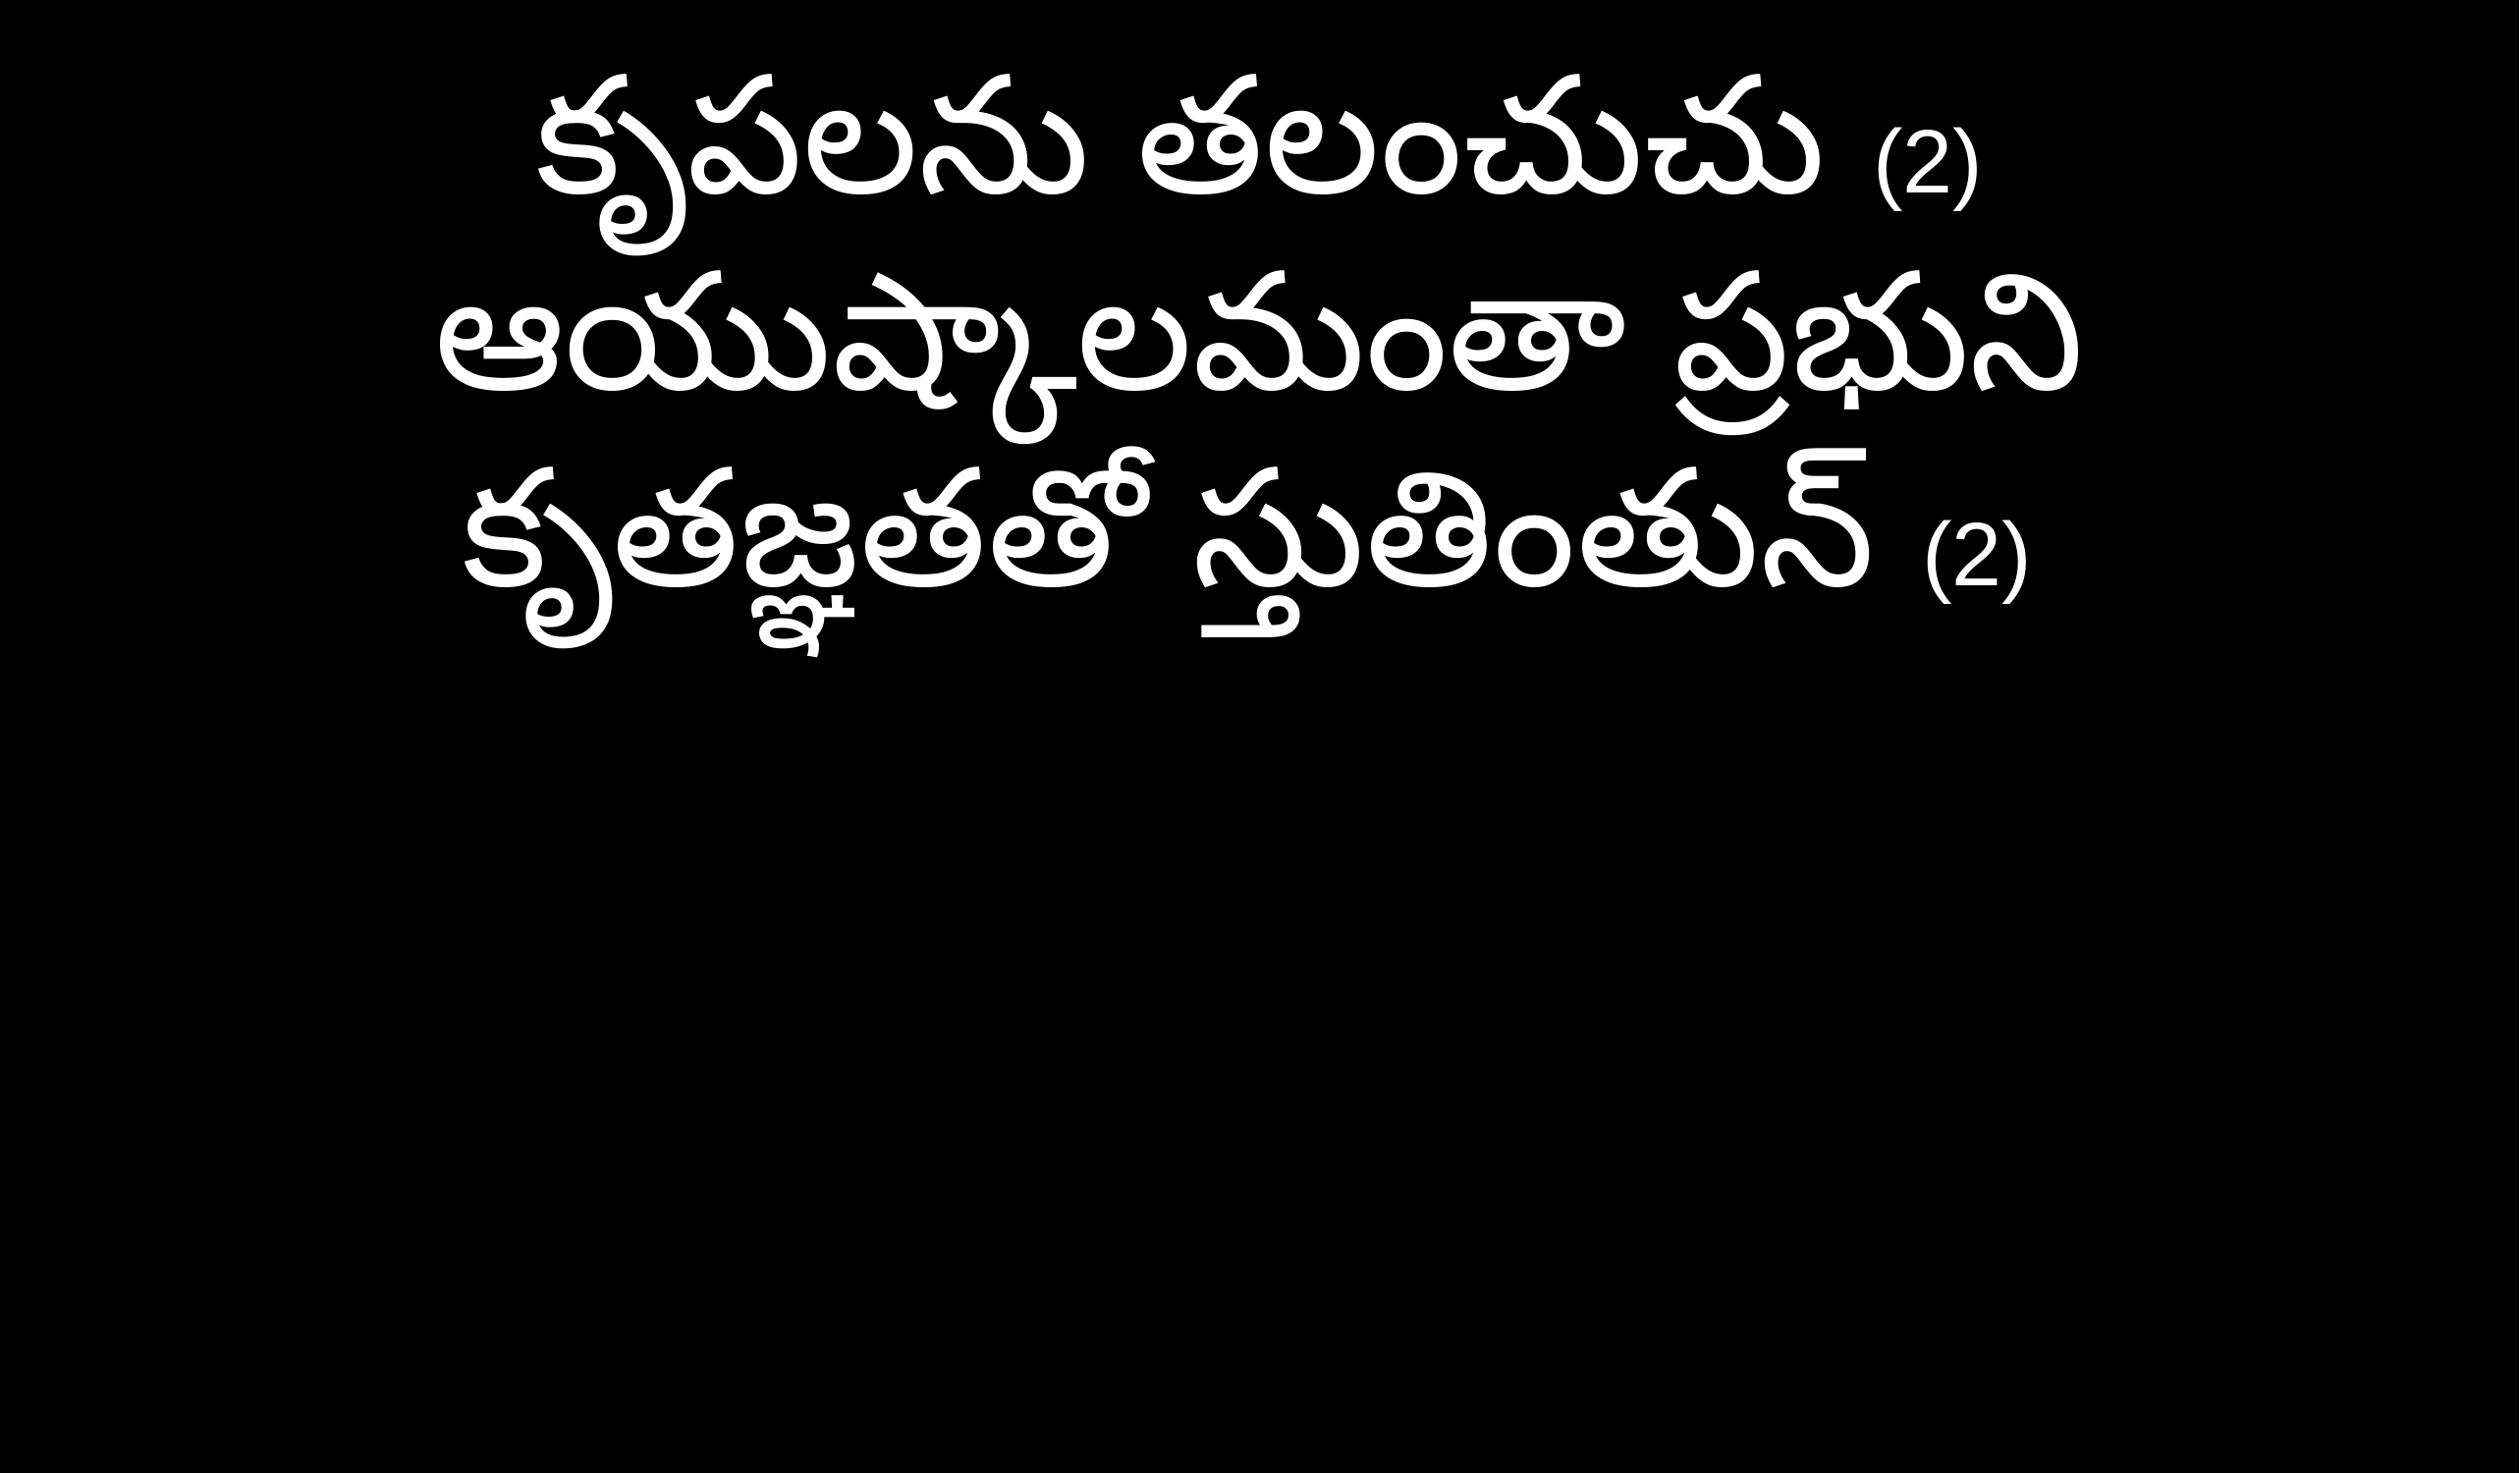

కృపలను తలంచుచు (2)
ఆయుష్కాలమంతా ప్రభుని
కృతజ్ఞతతో స్తుతింతున్ (2)